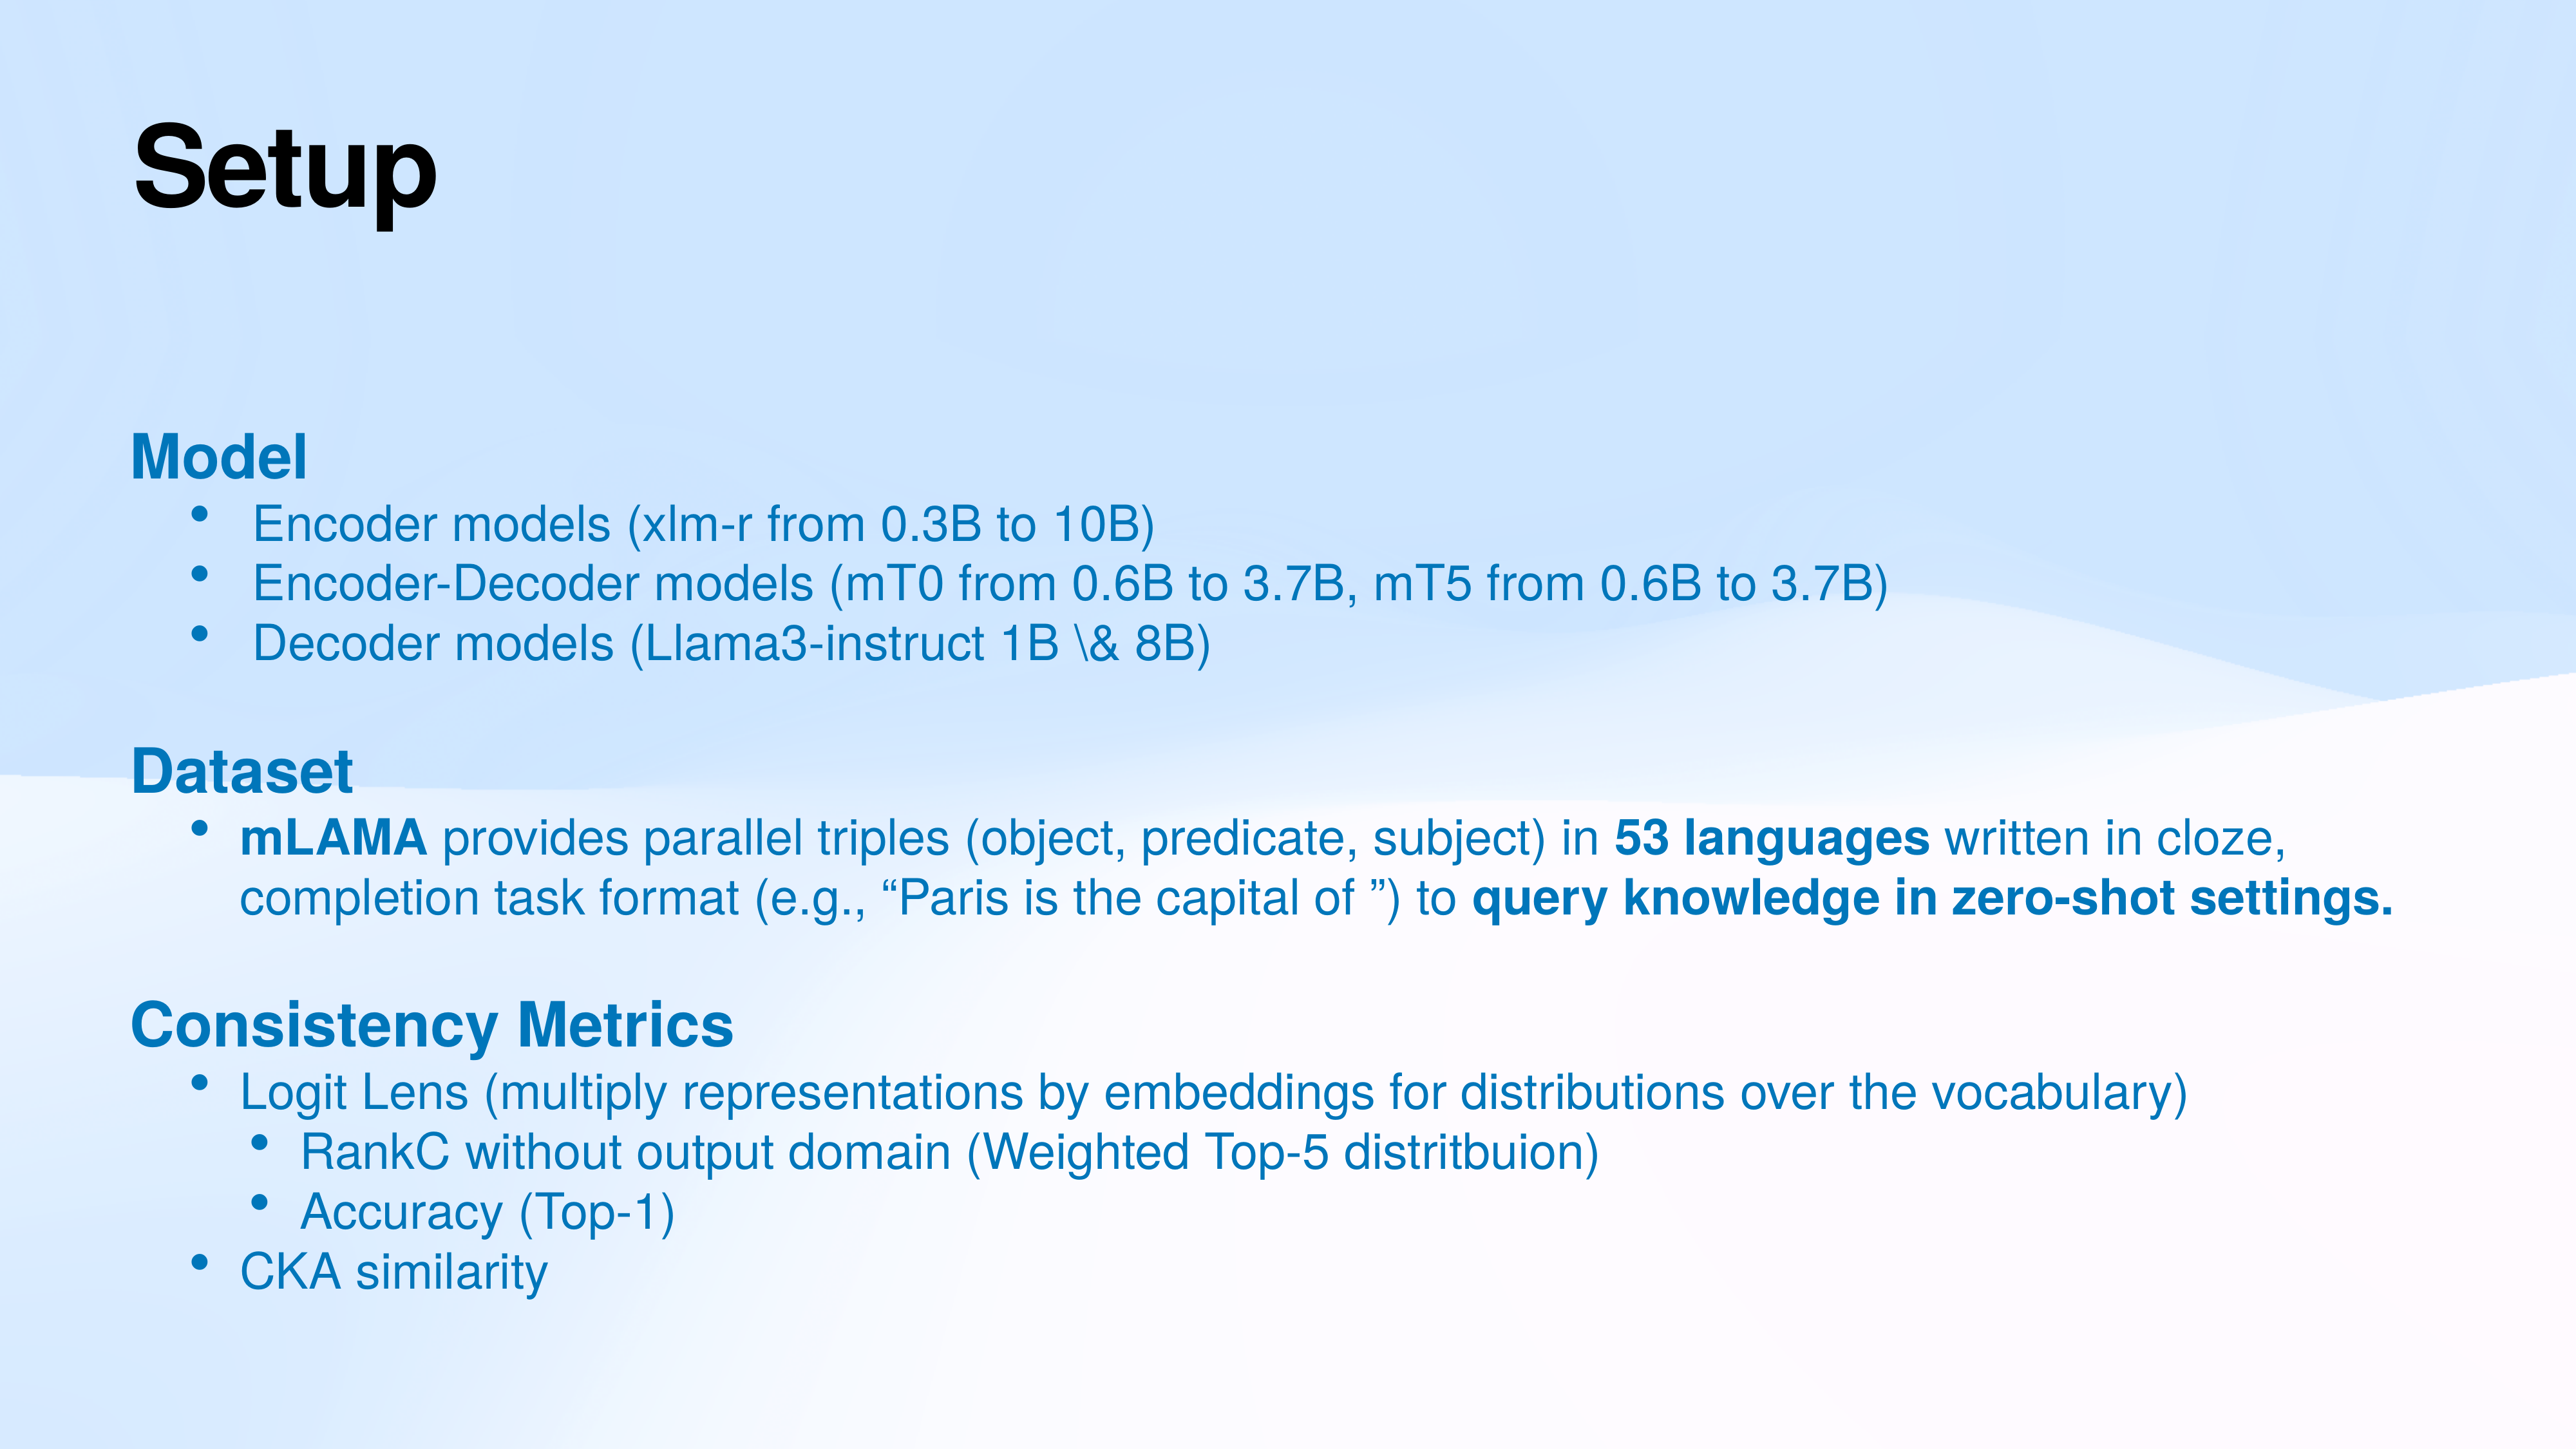

# Setup
Model
Encoder models (xlm-r from 0.3B to 10B)
Encoder-Decoder models (mT0 from 0.6B to 3.7B, mT5 from 0.6B to 3.7B)
Decoder models (Llama3-instruct 1B \& 8B)

Dataset
mLAMA provides parallel triples (object, predicate, subject) in 53 languages written in cloze, completion task format (e.g., “Paris is the capital of ”) to query knowledge in zero-shot settings.

Consistency Metrics
Logit Lens (multiply representations by embeddings for distributions over the vocabulary)
RankC without output domain (Weighted Top-5 distritbuion)
Accuracy (Top-1)
CKA similarity